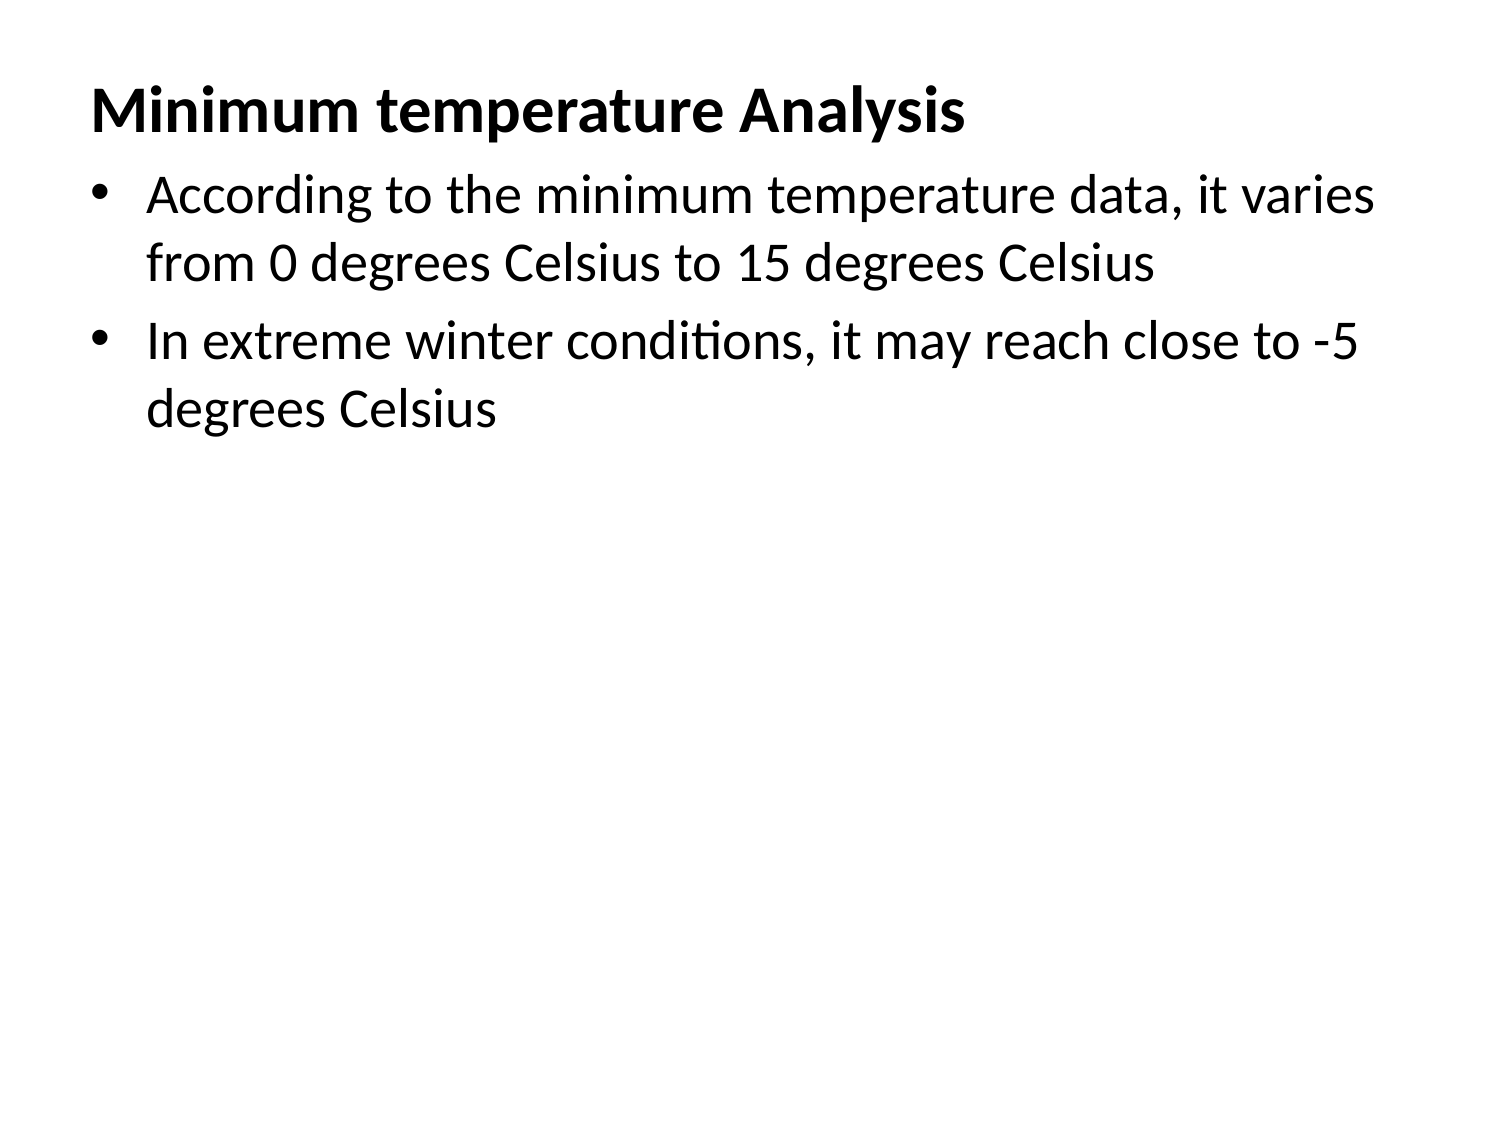

Minimum temperature Analysis
According to the minimum temperature data, it varies from 0 degrees Celsius to 15 degrees Celsius
In extreme winter conditions, it may reach close to -5 degrees Celsius